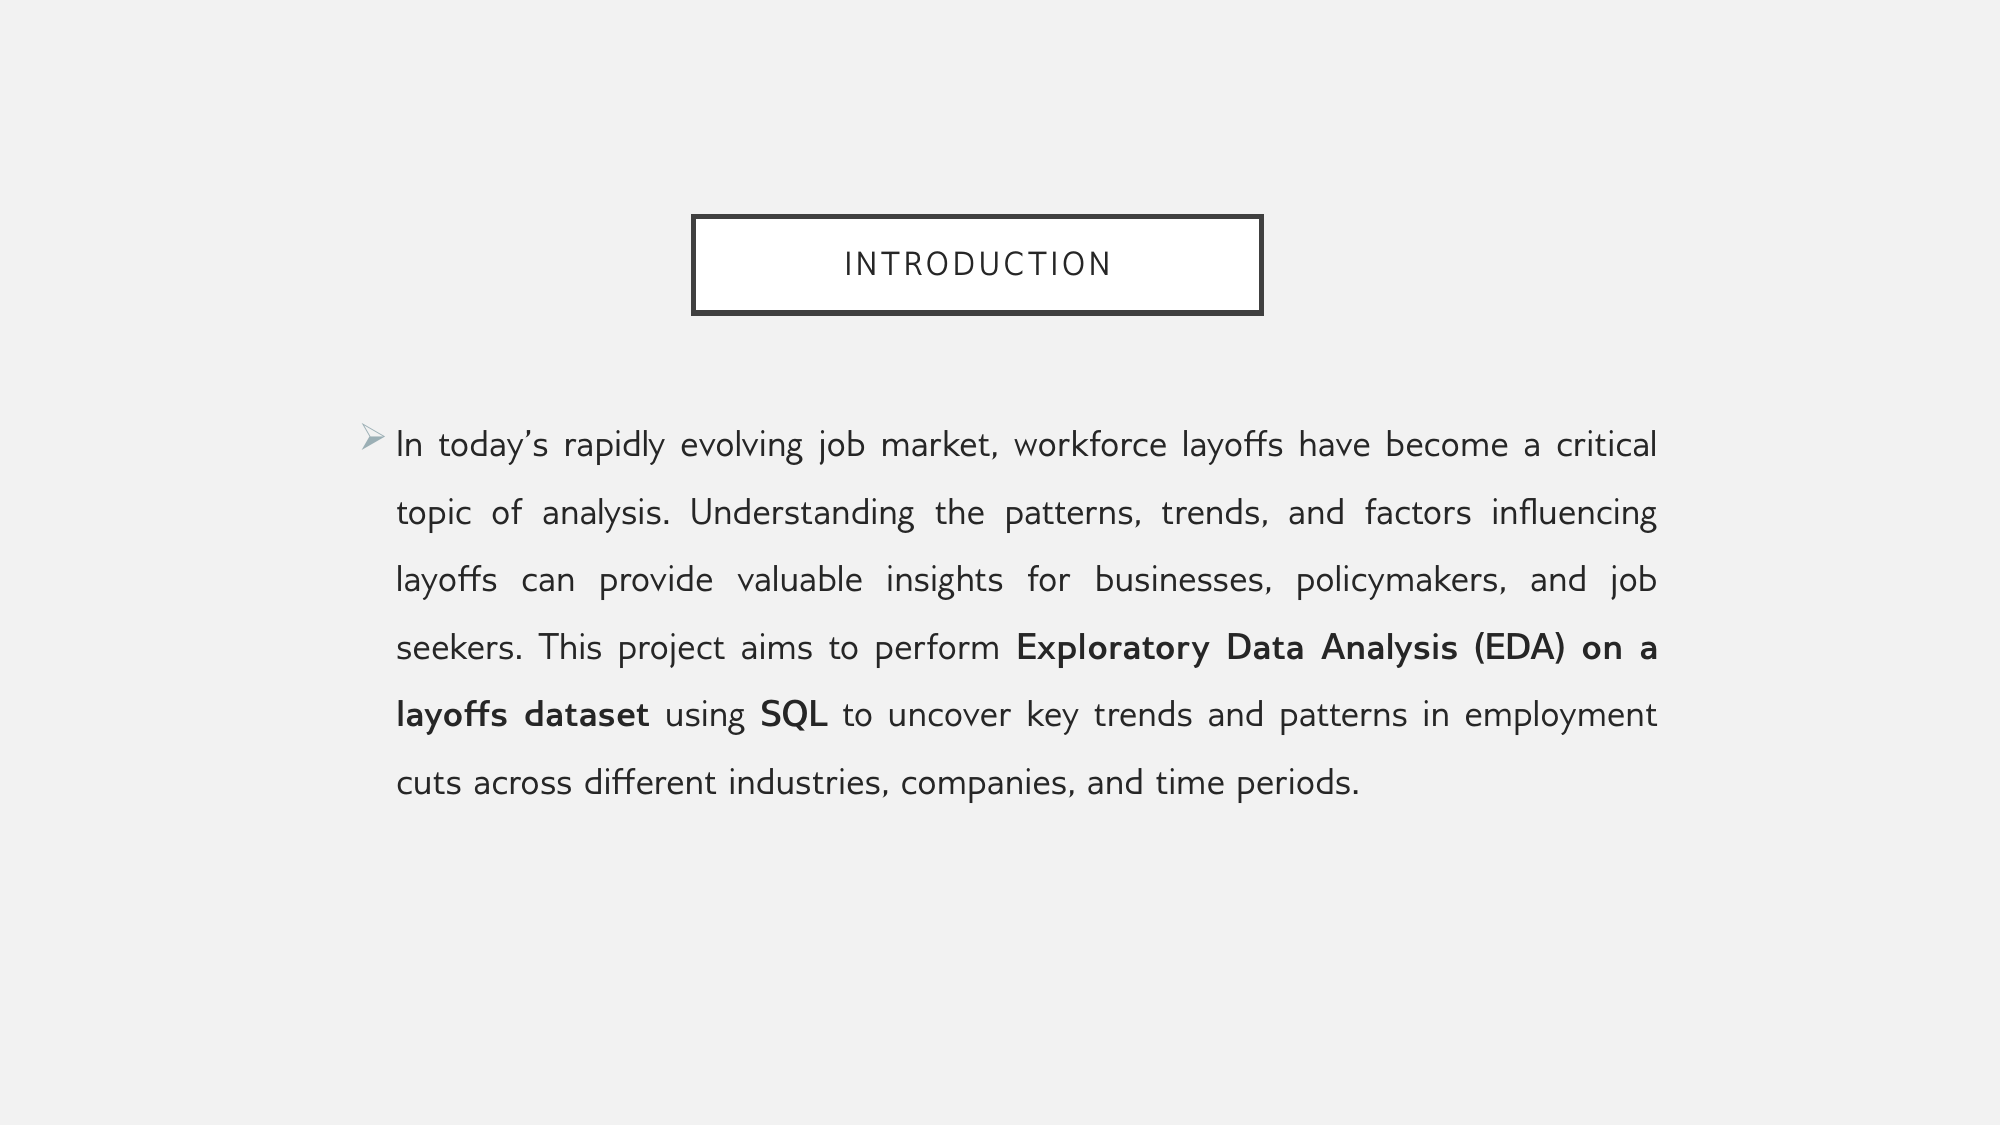

# INTRODUCTION
In today’s rapidly evolving job market, workforce layoffs have become a critical topic of analysis. Understanding the patterns, trends, and factors influencing layoffs can provide valuable insights for businesses, policymakers, and job seekers. This project aims to perform Exploratory Data Analysis (EDA) on a layoffs dataset using SQL to uncover key trends and patterns in employment cuts across different industries, companies, and time periods.